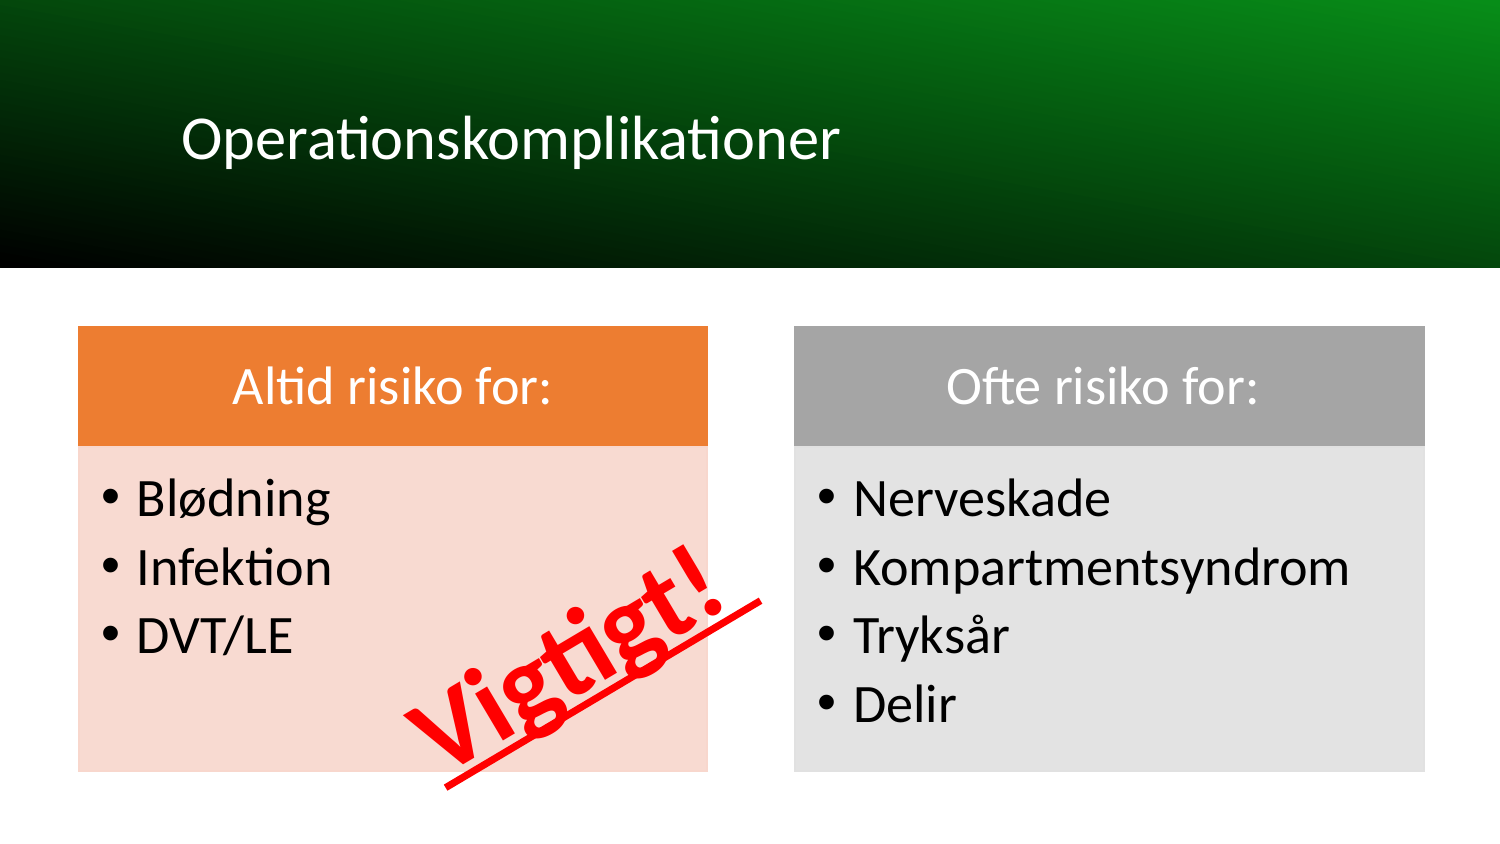

Operationskomplikationer
Altid risiko for:
Ofte risiko for:
Blødning
Infektion
DVT/LE
Nerveskade
Kompartmentsyndrom
Tryksår
Delir
Vigtigt!